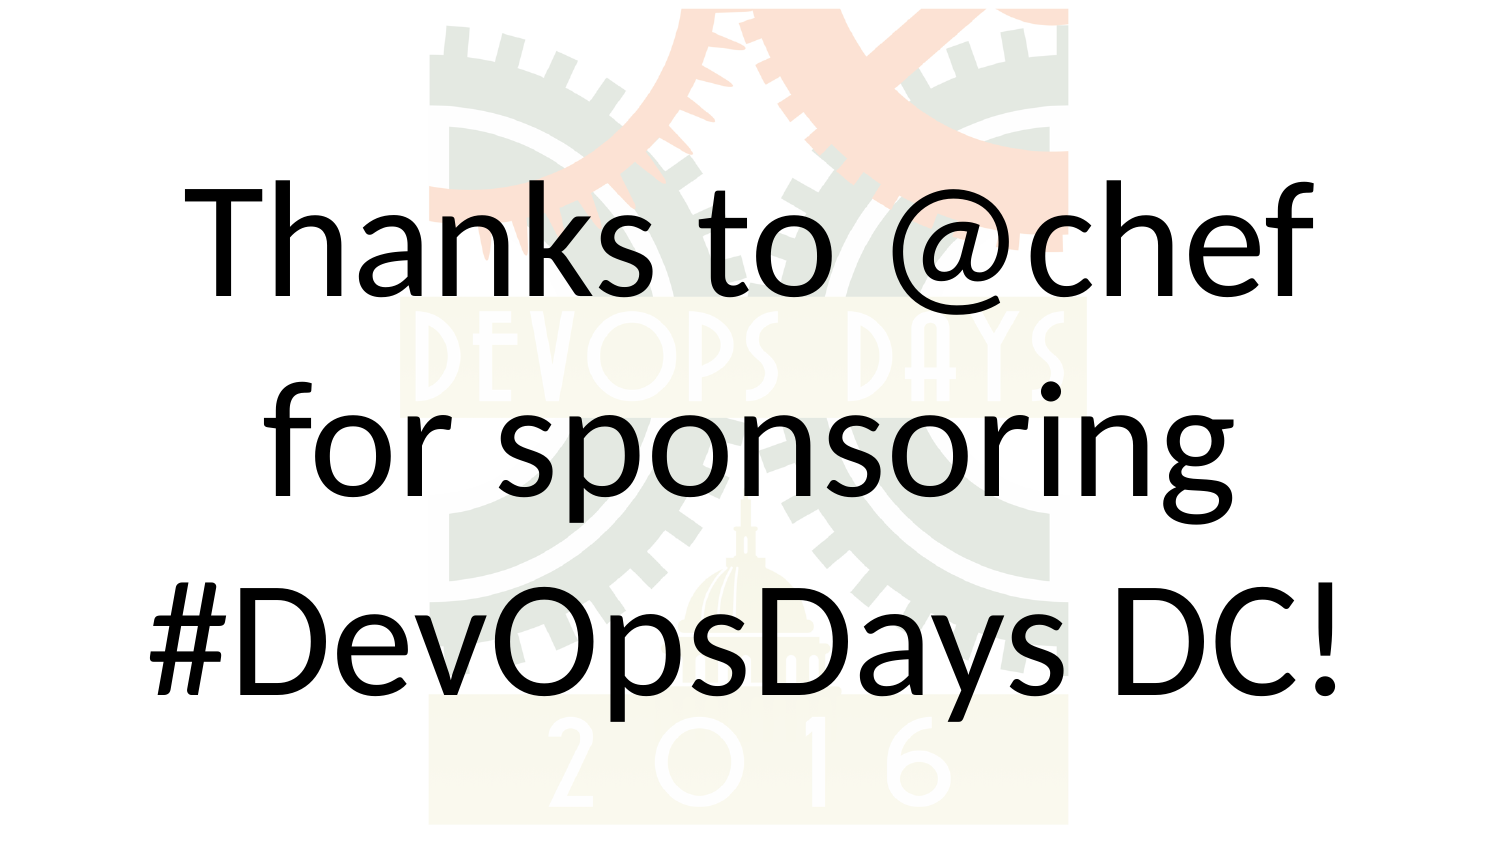

# Thanks to @chef for sponsoring #DevOpsDays DC!